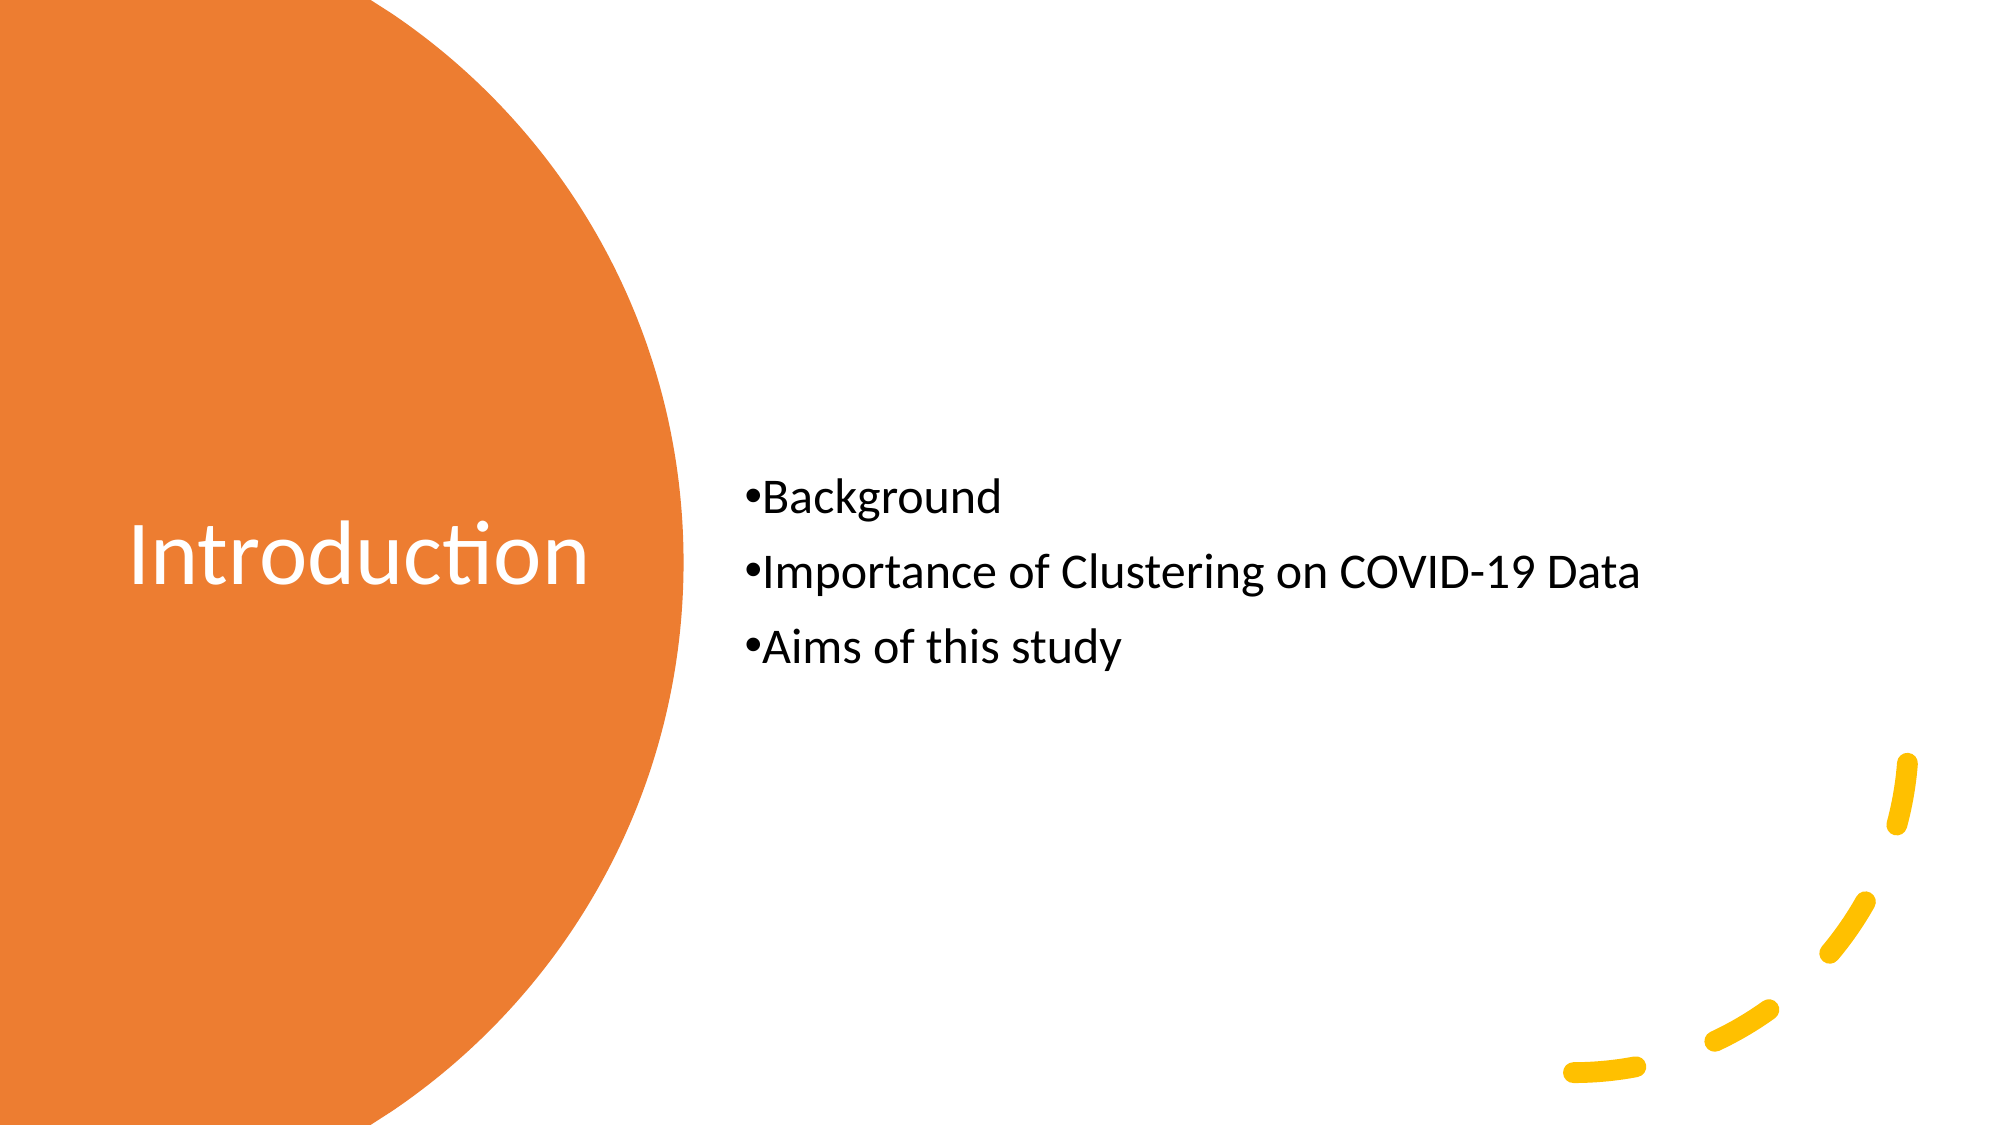

Background
Importance of Clustering on COVID-19 Data
Aims of this study
# Introduction

3